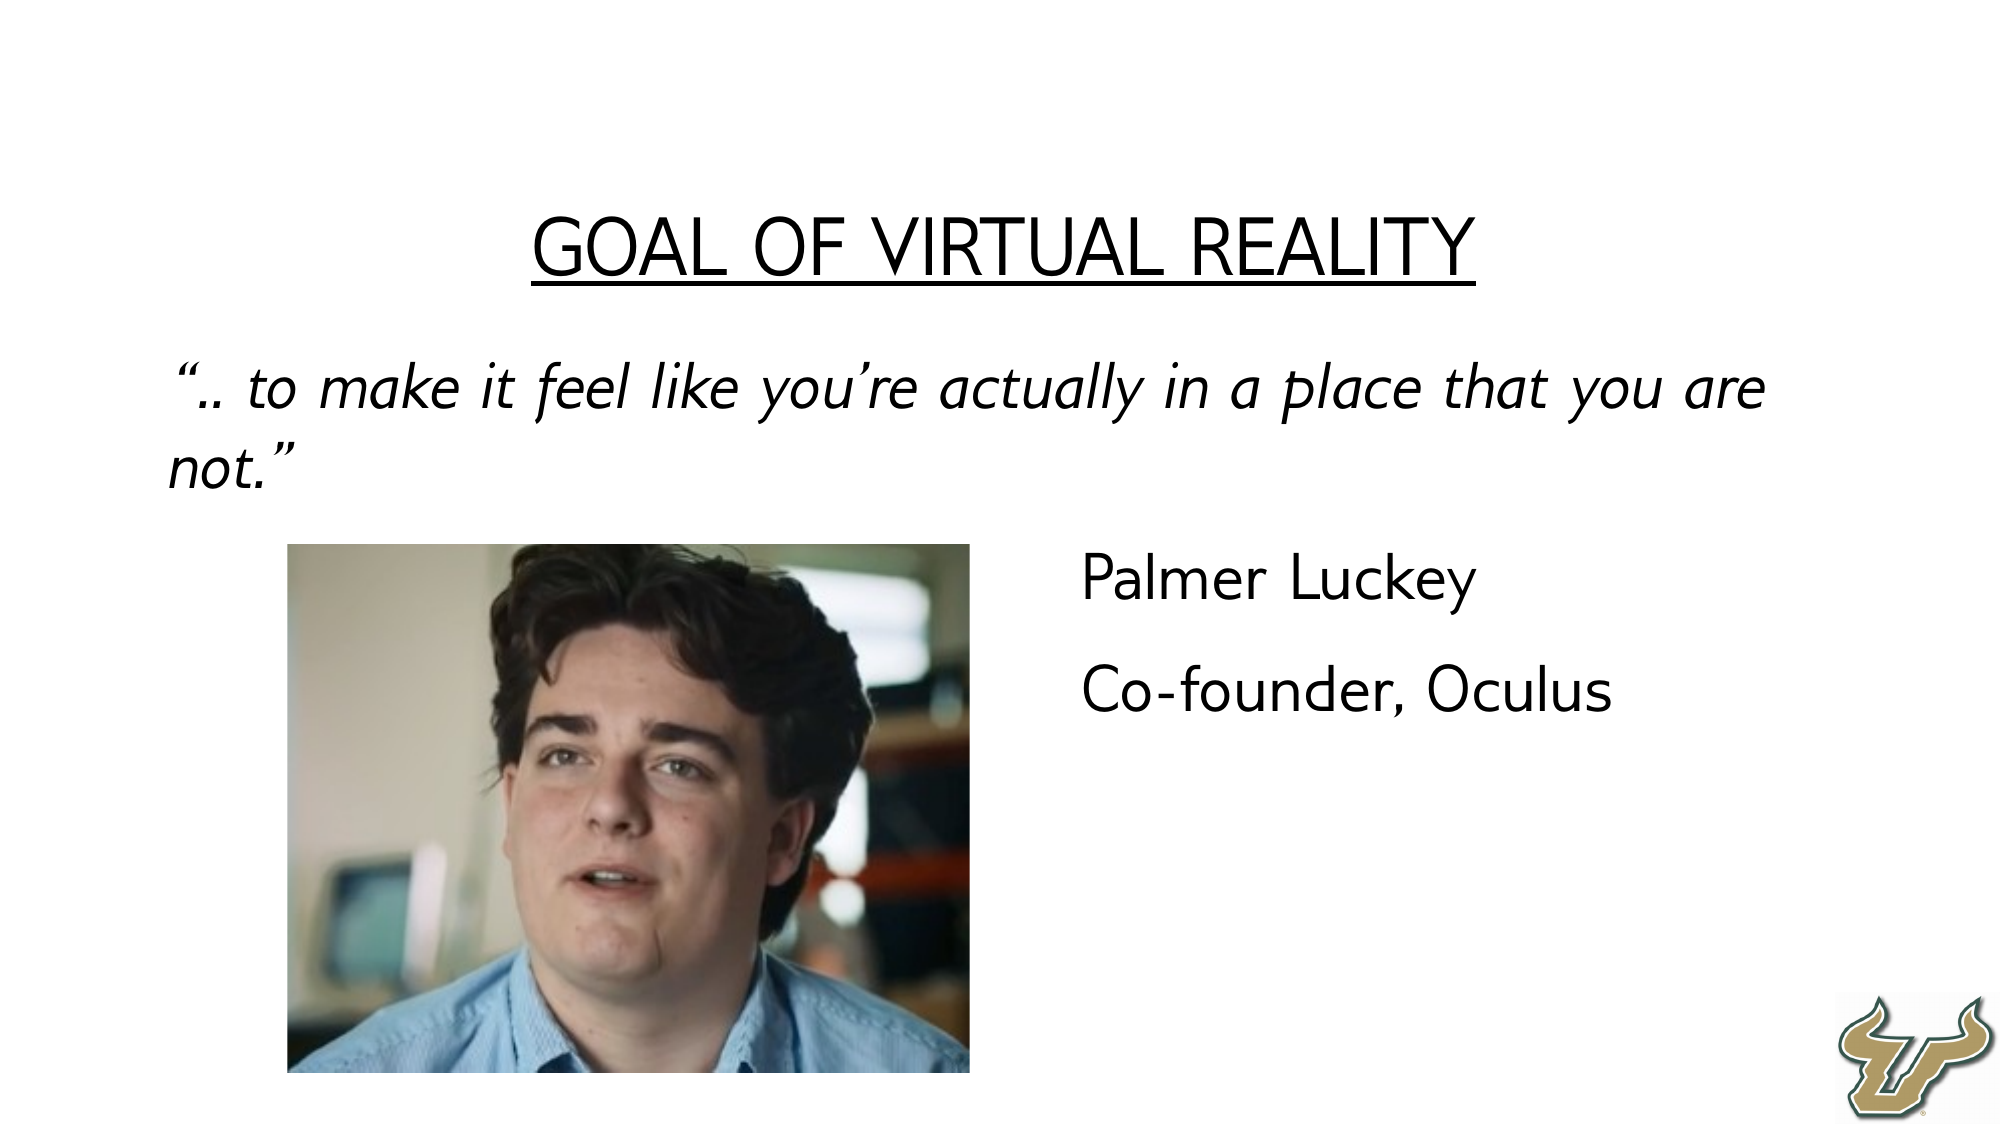

Goal of Virtual Reality
“.. to make it feel like you’re actually in a place that you are not.”
Palmer Luckey
Co-founder, Oculus